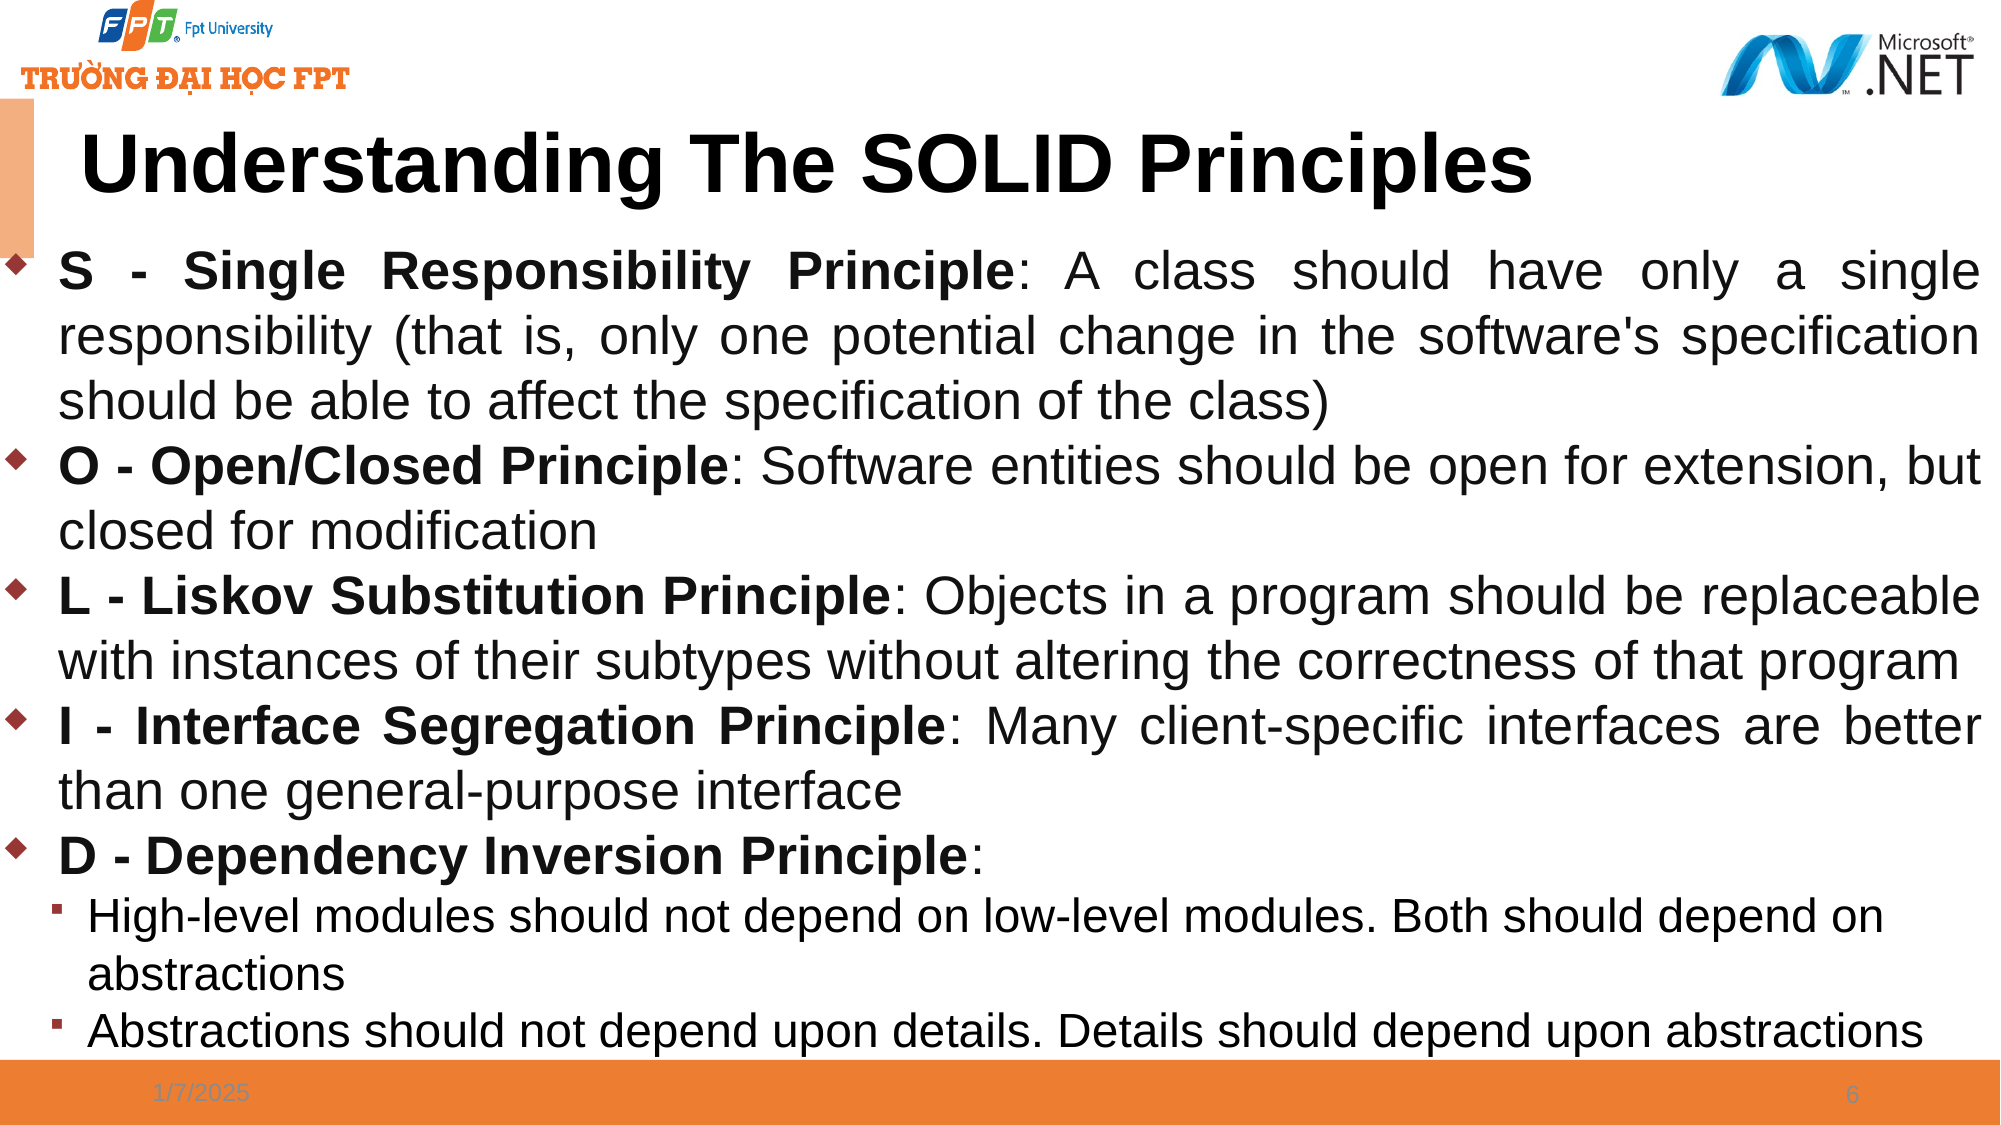

# Understanding The SOLID Principles
S - Single Responsibility Principle: A class should have only a single responsibility (that is, only one potential change in the software's specification should be able to affect the specification of the class)
O - Open/Closed Principle: Software entities should be open for extension, but closed for modification
L - Liskov Substitution Principle: Objects in a program should be replaceable with instances of their subtypes without altering the correctness of that program
I - Interface Segregation Principle: Many client-specific interfaces are better than one general-purpose interface
D - Dependency Inversion Principle:
High-level modules should not depend on low-level modules. Both should depend on abstractions
Abstractions should not depend upon details. Details should depend upon abstractions
1/7/2025
6